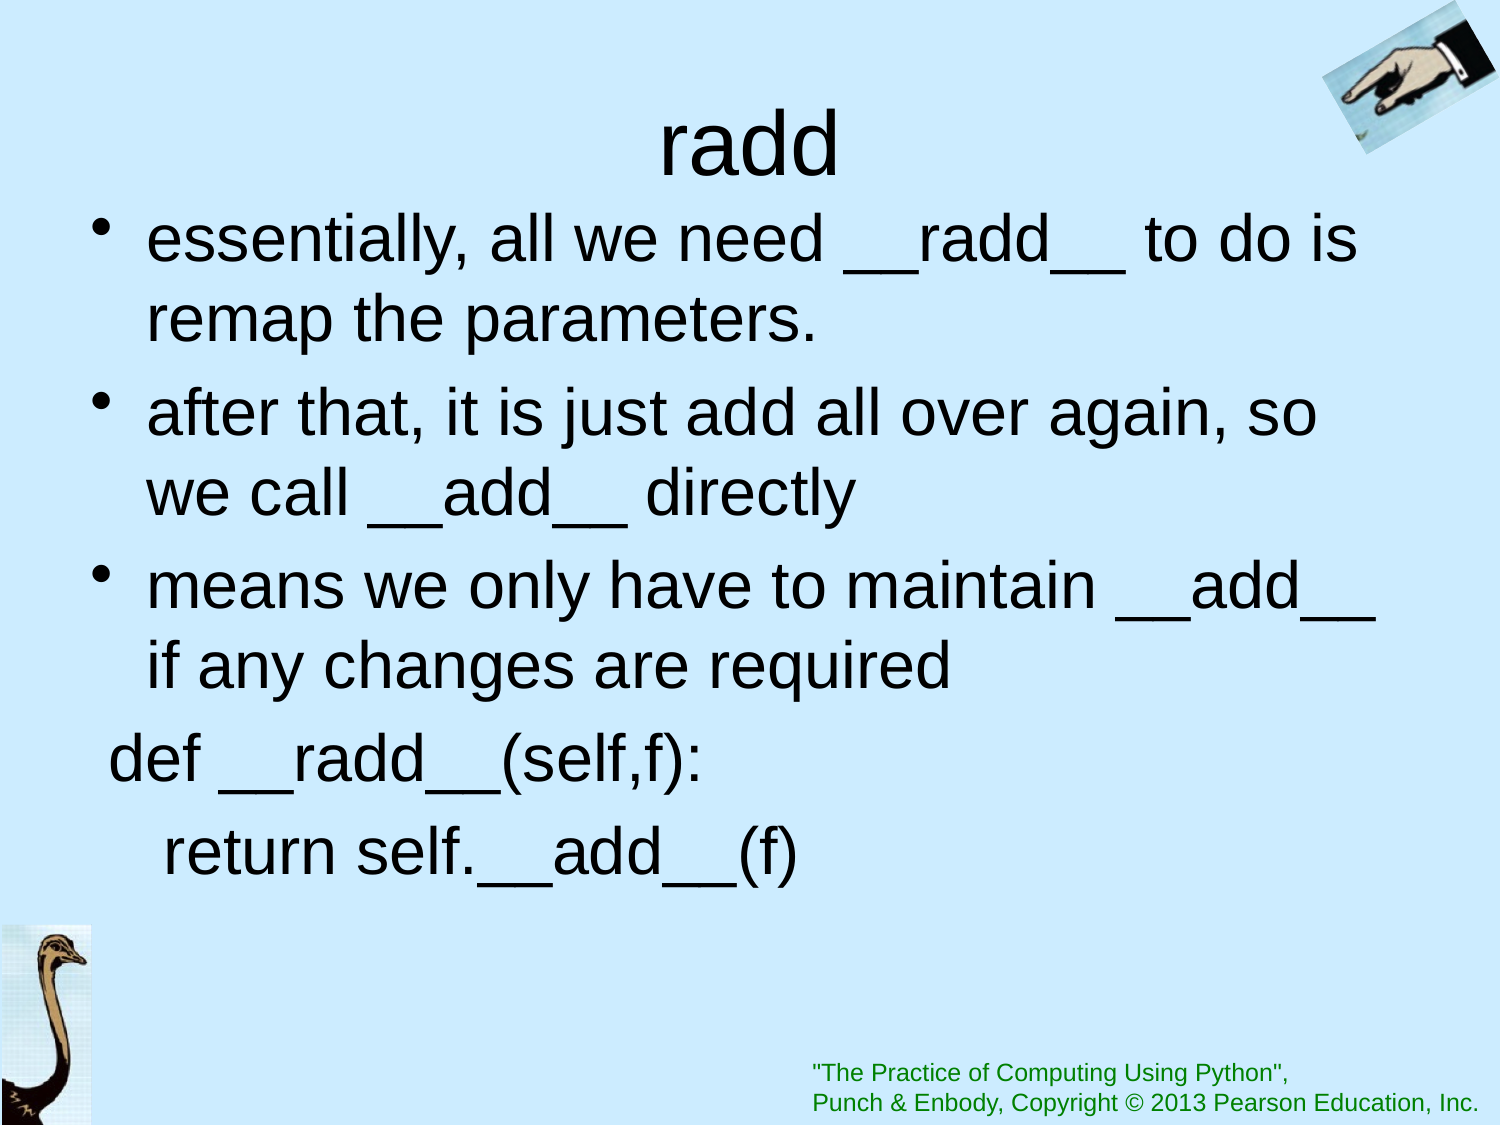

# radd
essentially, all we need __radd__ to do is remap the parameters.
after that, it is just add all over again, so we call __add__ directly
means we only have to maintain __add__ if any changes are required
 def __radd__(self,f):
    return self.__add__(f)